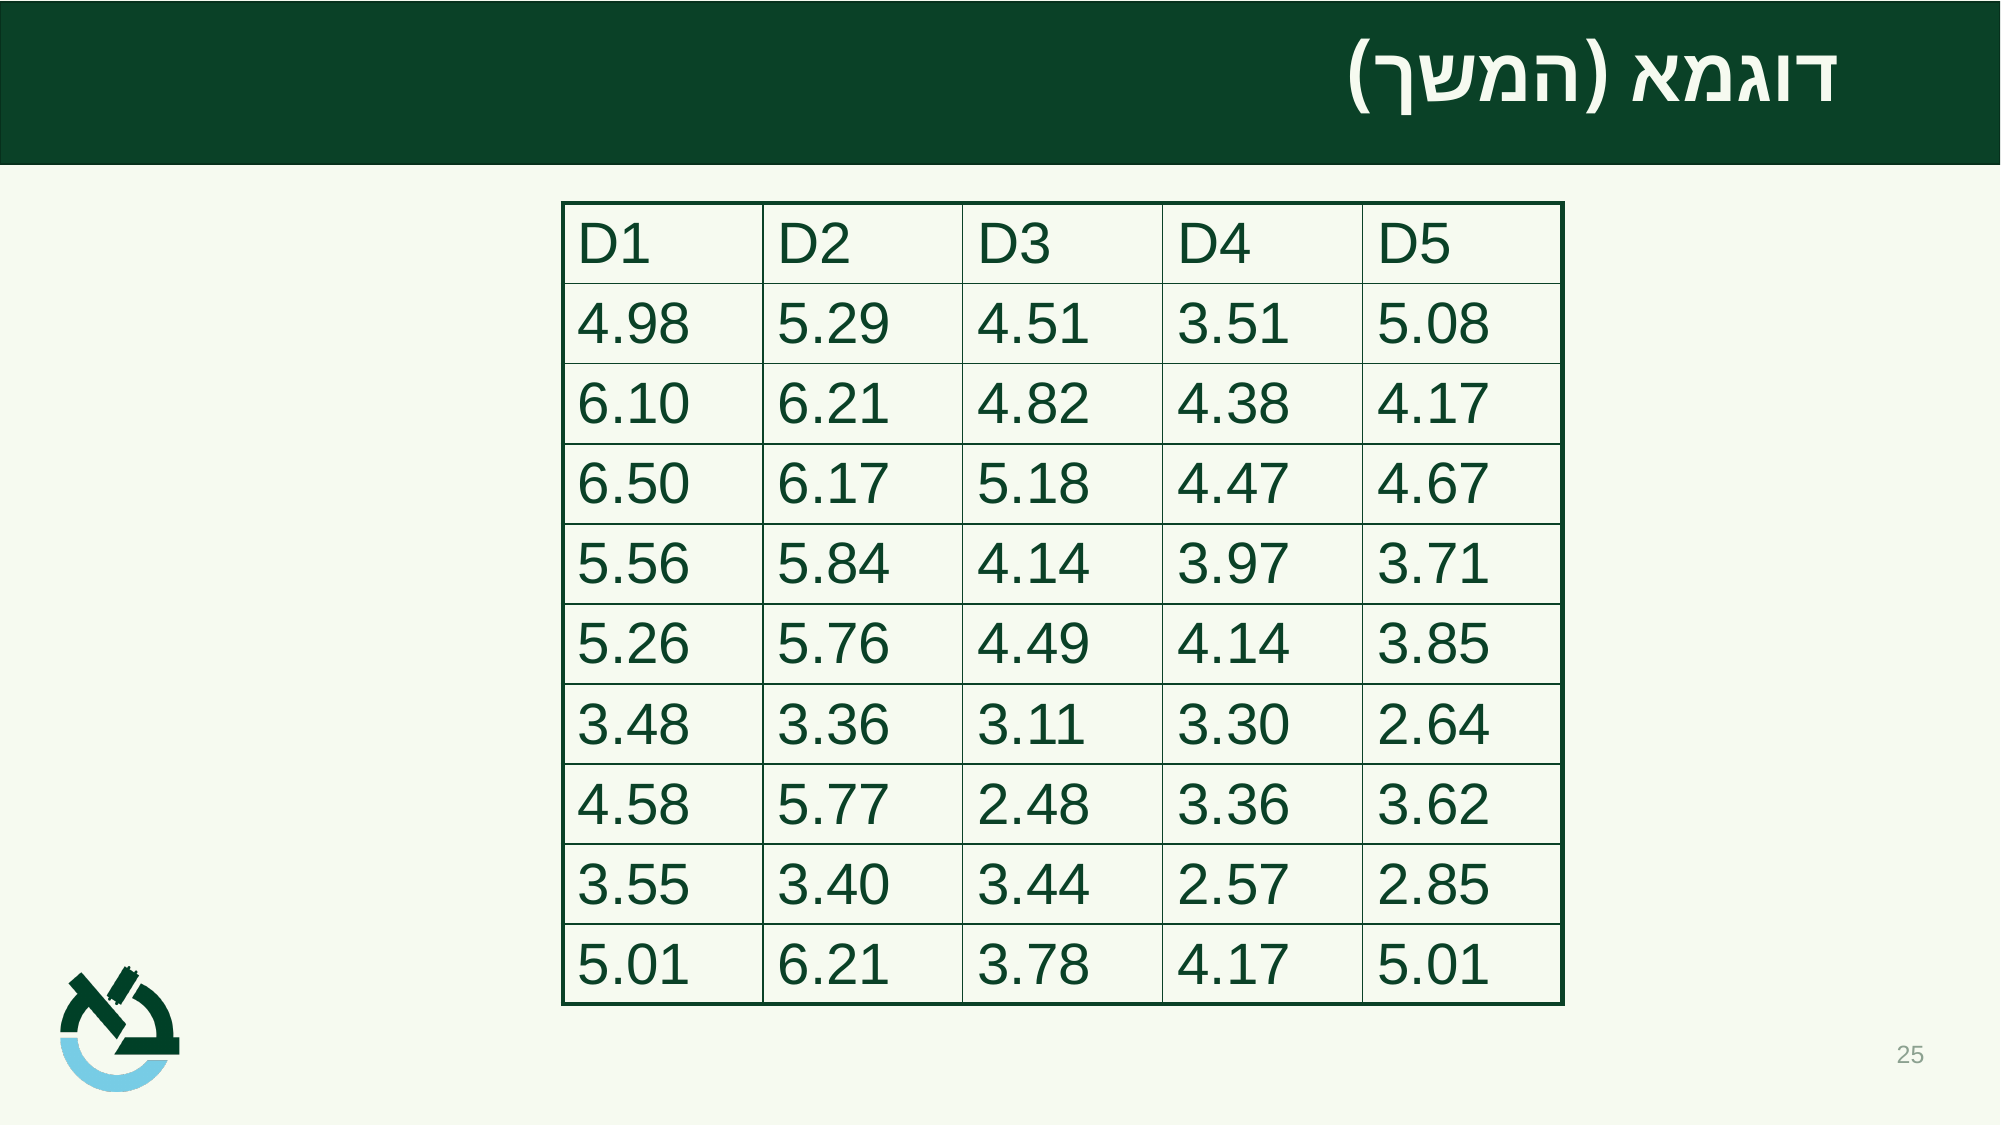

# דוגמא (המשך)
| D1 | D2 | D3 | D4 | D5 |
| --- | --- | --- | --- | --- |
| 4.98 | 5.29 | 4.51 | 3.51 | 5.08 |
| 6.10 | 6.21 | 4.82 | 4.38 | 4.17 |
| 6.50 | 6.17 | 5.18 | 4.47 | 4.67 |
| 5.56 | 5.84 | 4.14 | 3.97 | 3.71 |
| 5.26 | 5.76 | 4.49 | 4.14 | 3.85 |
| 3.48 | 3.36 | 3.11 | 3.30 | 2.64 |
| 4.58 | 5.77 | 2.48 | 3.36 | 3.62 |
| 3.55 | 3.40 | 3.44 | 2.57 | 2.85 |
| 5.01 | 6.21 | 3.78 | 4.17 | 5.01 |
25